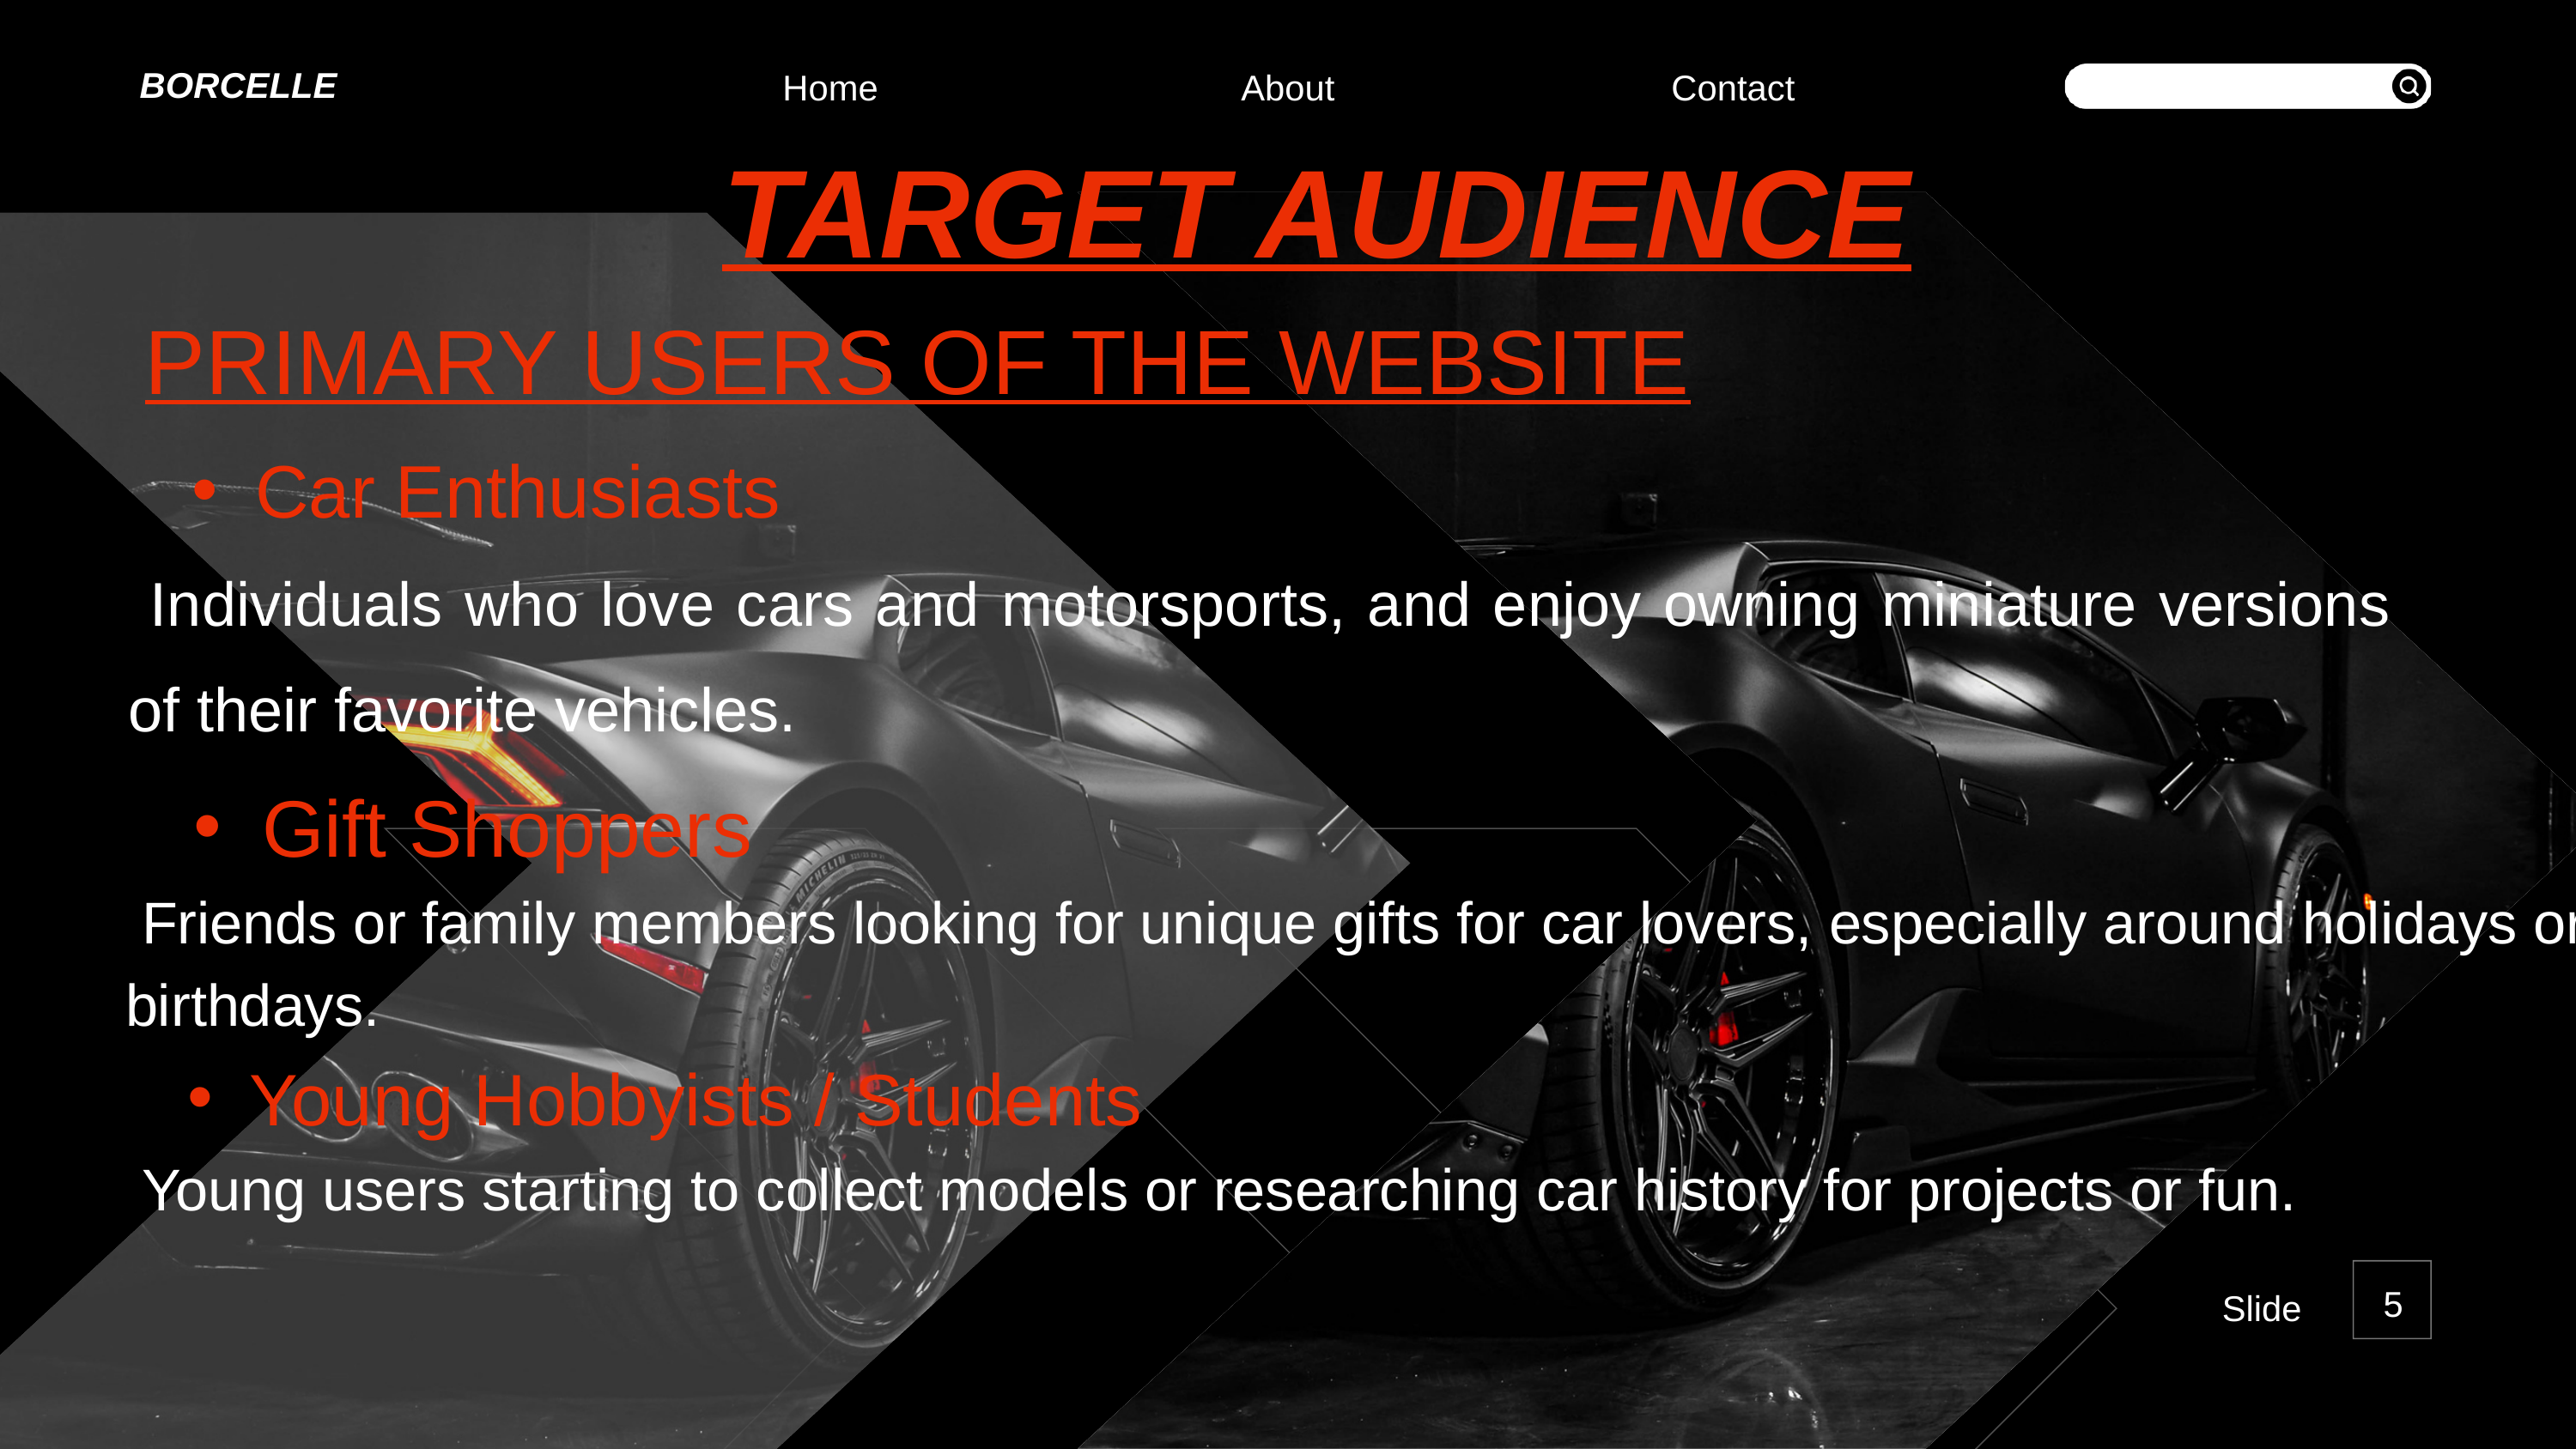

BORCELLE
Home
About
Contact

TARGET AUDIENCE

PRIMARY USERS OF THE WEBSITE
Car Enthusiasts
 Individuals who love cars and motorsports, and enjoy owning miniature versions of their favorite vehicles.
Gift Shoppers
 Friends or family members looking for unique gifts for car lovers, especially around holidays or birthdays.
Young Hobbyists / Students
 Young users starting to collect models or researching car history for projects or fun.

5
Slide